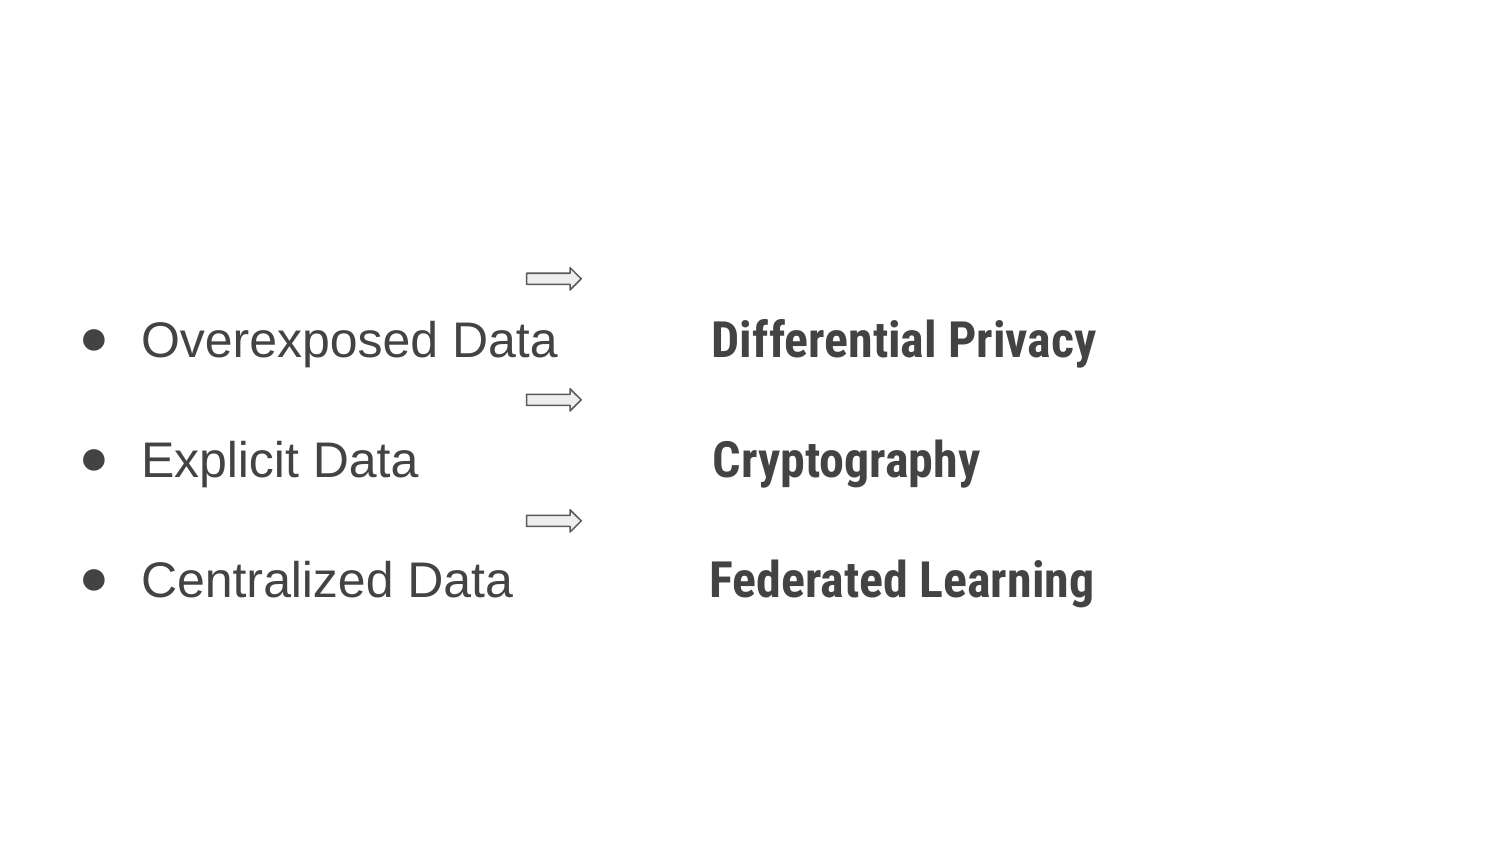

Overexposed Data           Differential Privacy
Explicit Data                     Cryptography
Centralized Data              Federated Learning